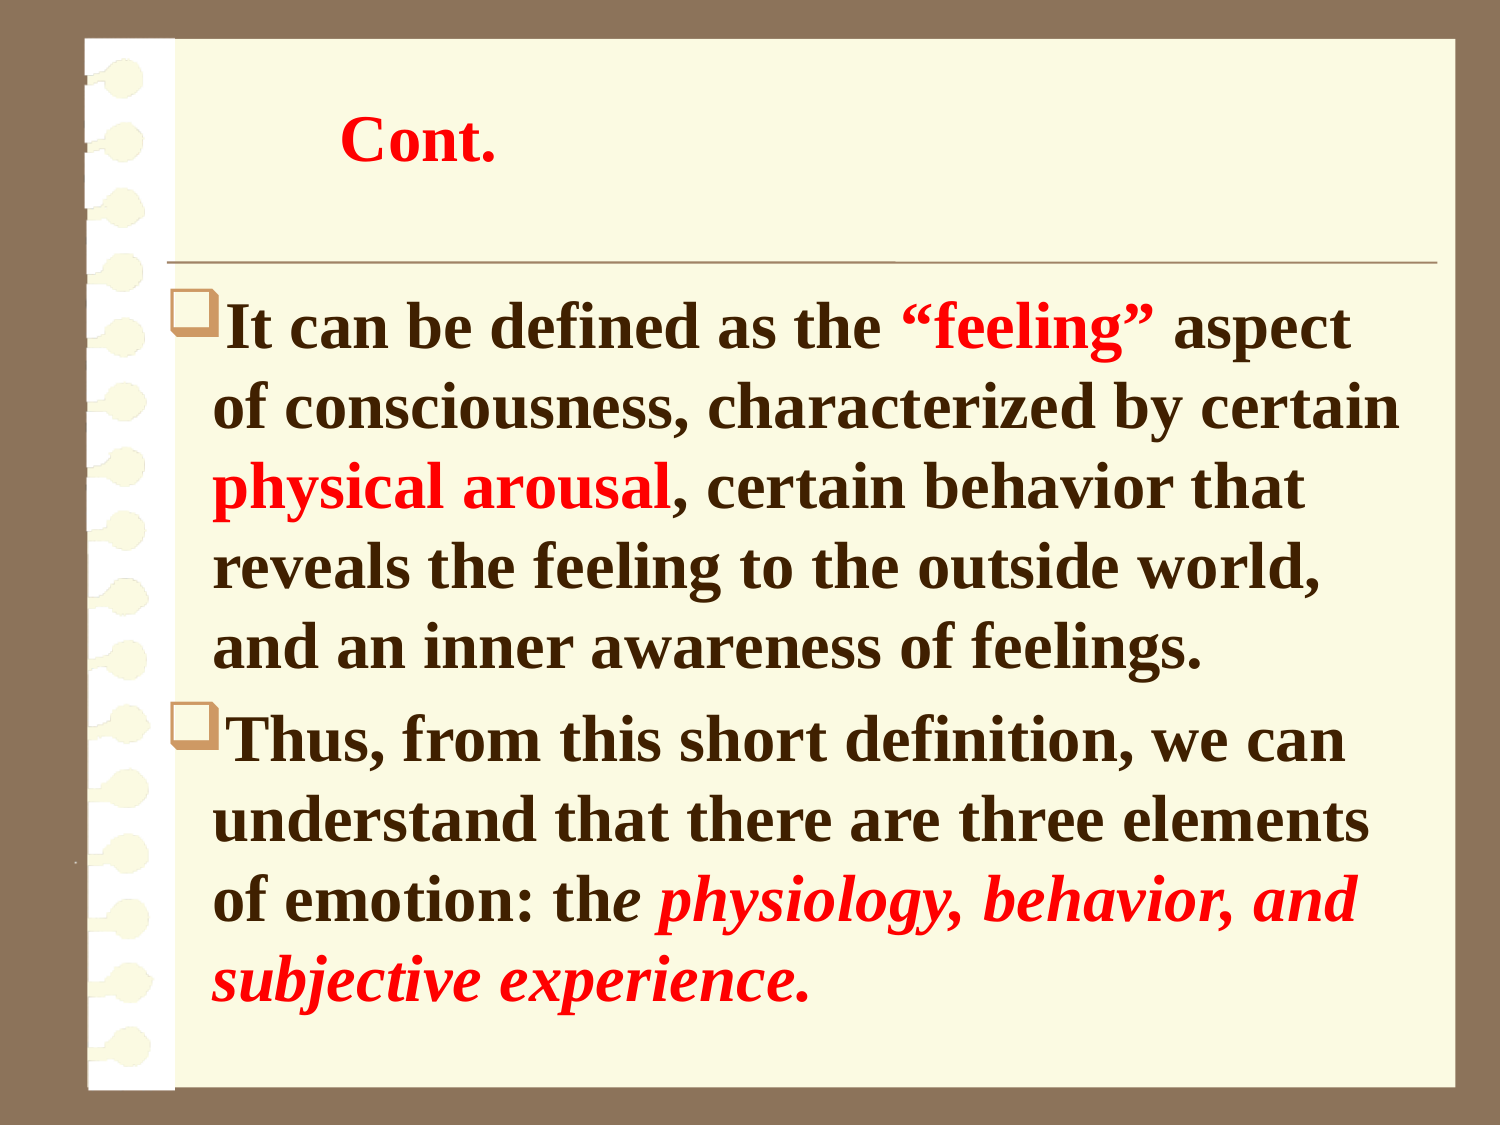

Cont.

It can be defined as the “feeling” aspect of consciousness, characterized by certain physical arousal, certain behavior that reveals the feeling to the outside world, and an inner awareness of feelings.
Thus, from this short definition, we can understand that there are three elements of emotion: the physiology, behavior, and subjective experience.